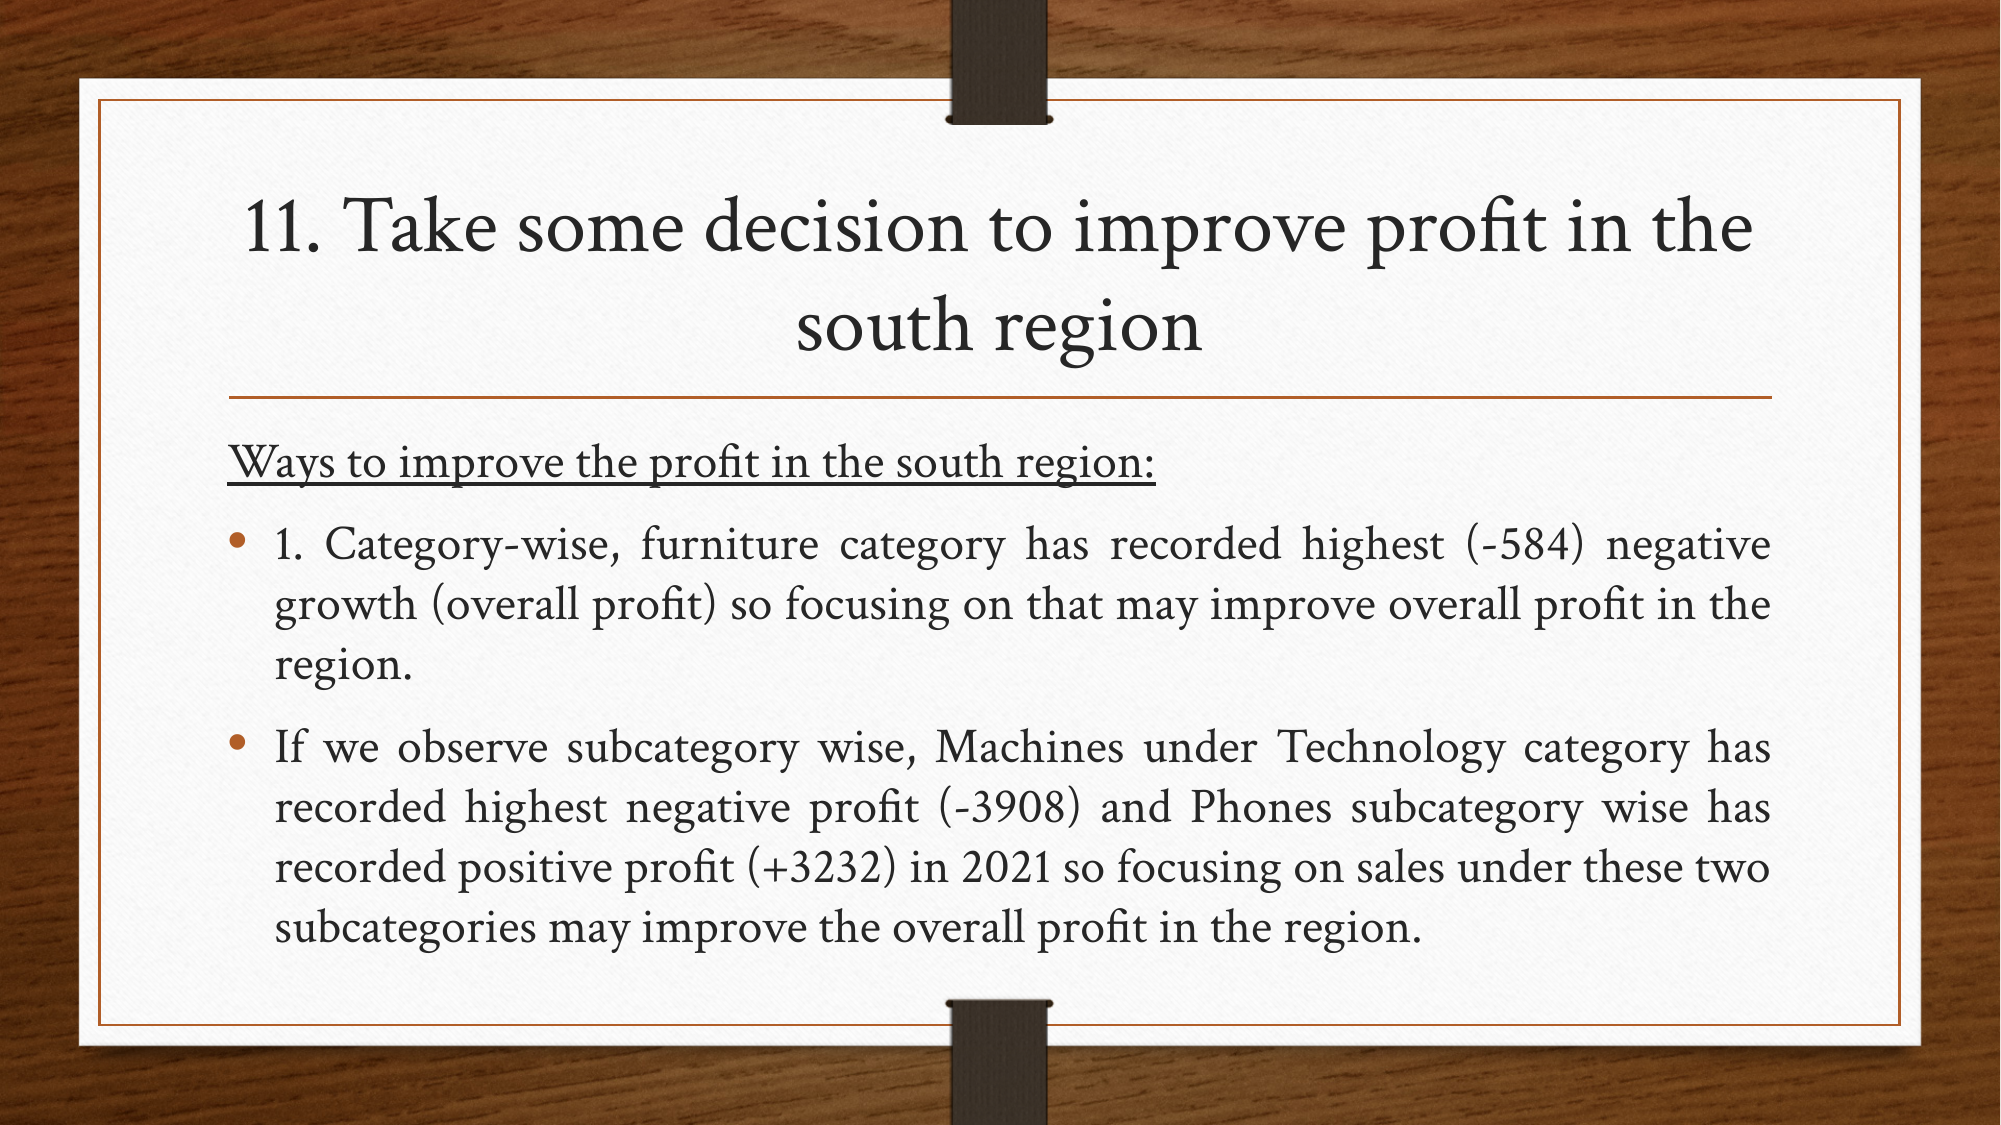

# 11. Take some decision to improve profit in the south region
Ways to improve the profit in the south region:
1. Category-wise, furniture category has recorded highest (-584) negative growth (overall profit) so focusing on that may improve overall profit in the region.
If we observe subcategory wise, Machines under Technology category has recorded highest negative profit (-3908) and Phones subcategory wise has recorded positive profit (+3232) in 2021 so focusing on sales under these two subcategories may improve the overall profit in the region.